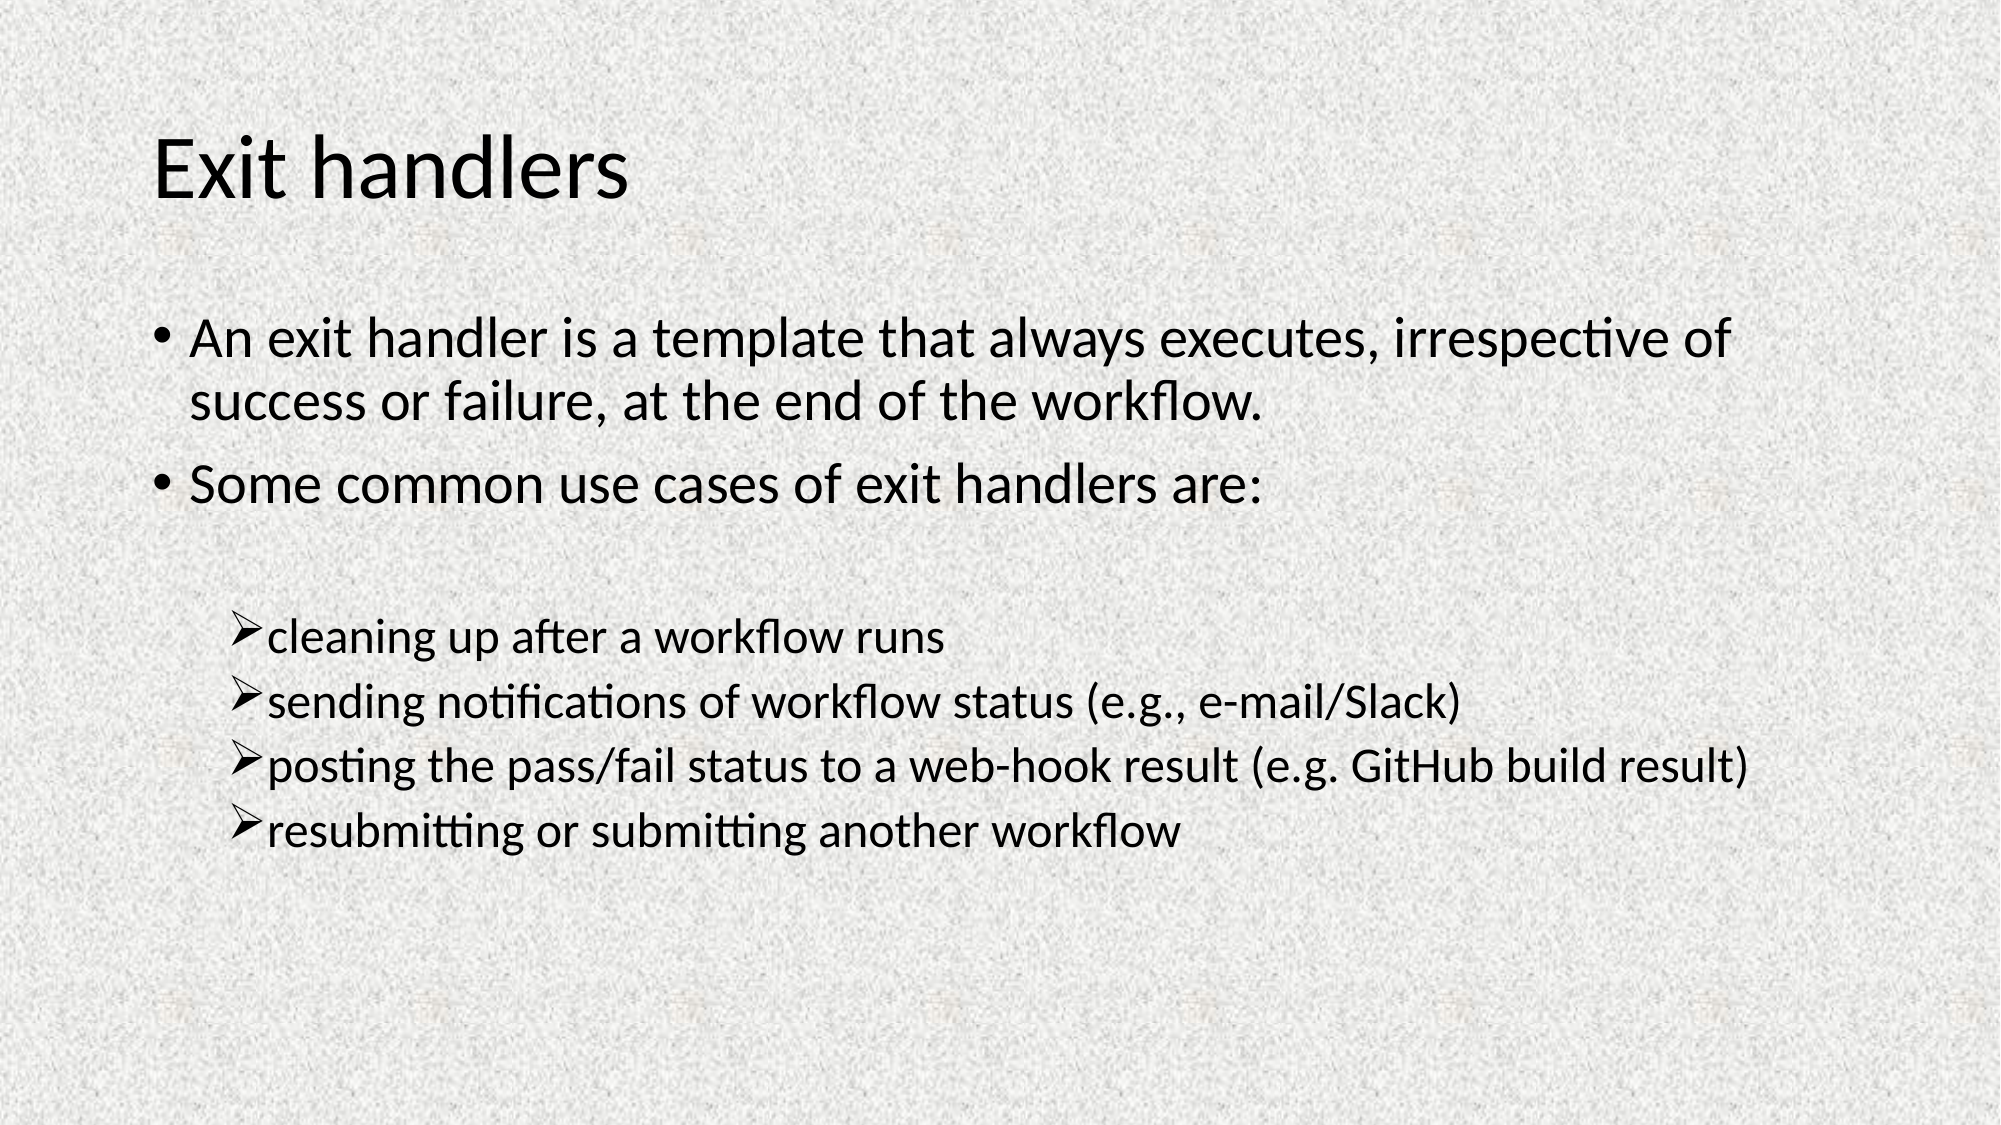

# Exit handlers
An exit handler is a template that always executes, irrespective of success or failure, at the end of the workflow.
Some common use cases of exit handlers are:

cleaning up after a workflow runs
sending notifications of workflow status (e.g., e-mail/Slack)
posting the pass/fail status to a web-hook result (e.g. GitHub build result)
resubmitting or submitting another workflow